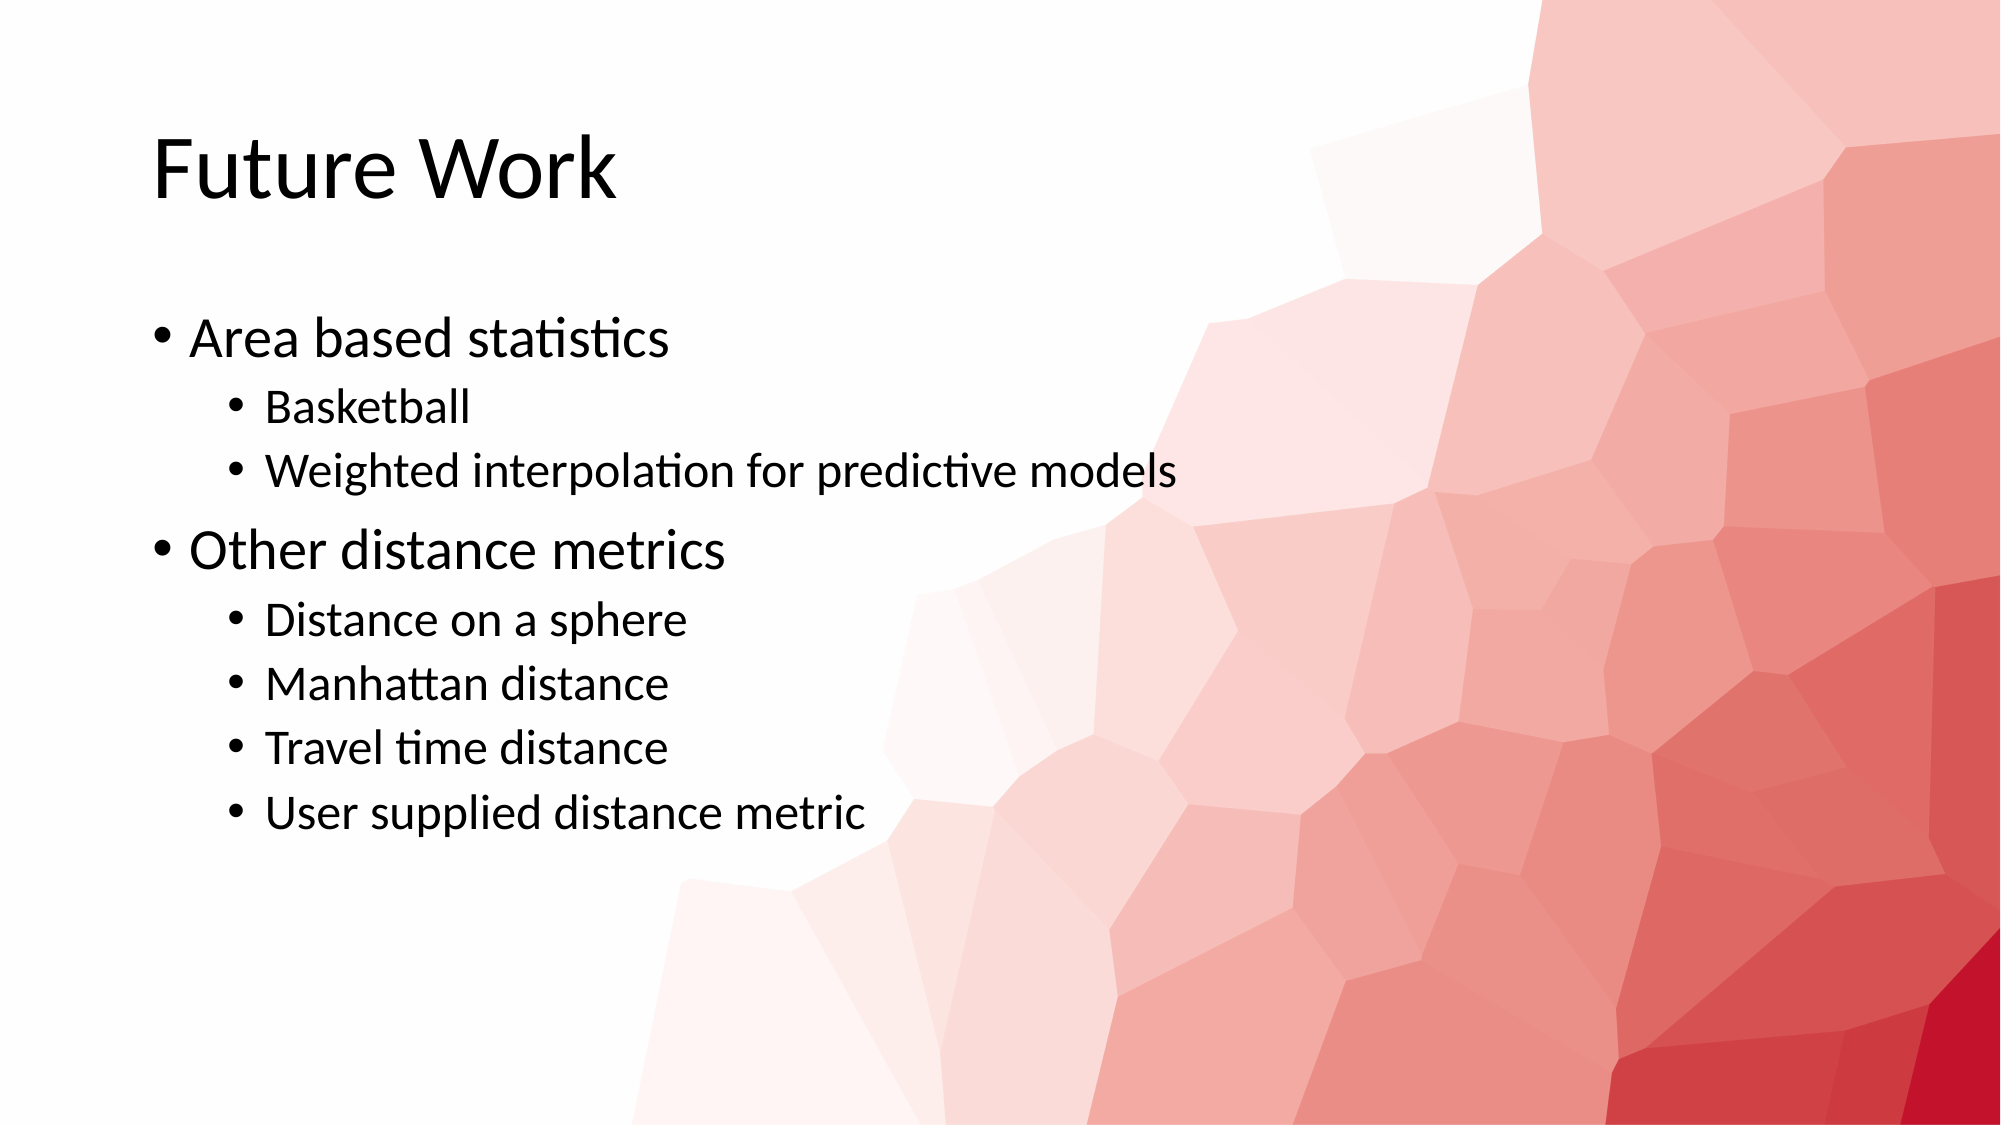

# Future Work
Area based statistics
Basketball
Weighted interpolation for predictive models
Other distance metrics
Distance on a sphere
Manhattan distance
Travel time distance
User supplied distance metric